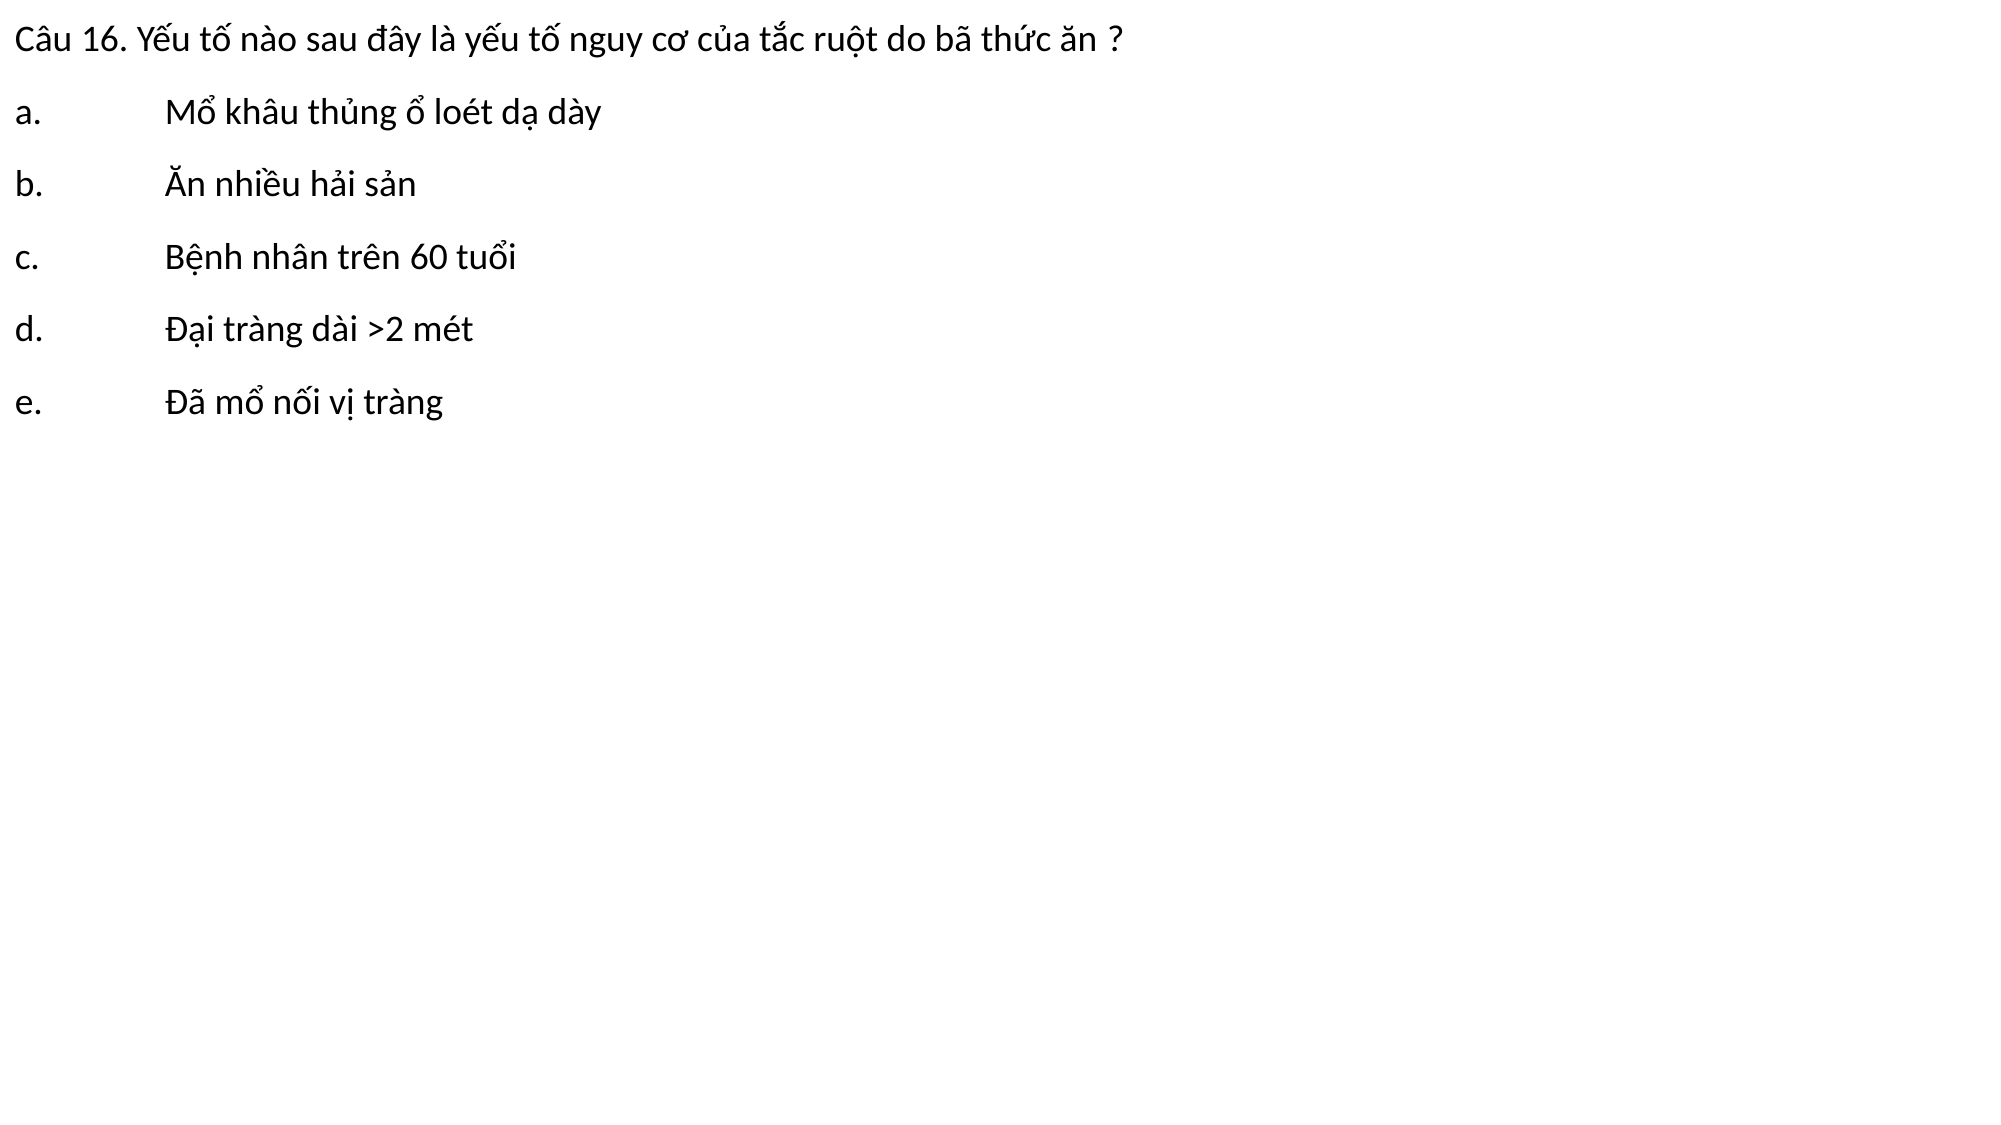

Câu 16. Yếu tố nào sau đây là yếu tố nguy cơ của tắc ruột do bã thức ăn ?
a.	Mổ khâu thủng ổ loét dạ dày
b.	Ăn nhiều hải sản
c.	Bệnh nhân trên 60 tuổi
d.	Đại tràng dài >2 mét
e.	Đã mổ nối vị tràng